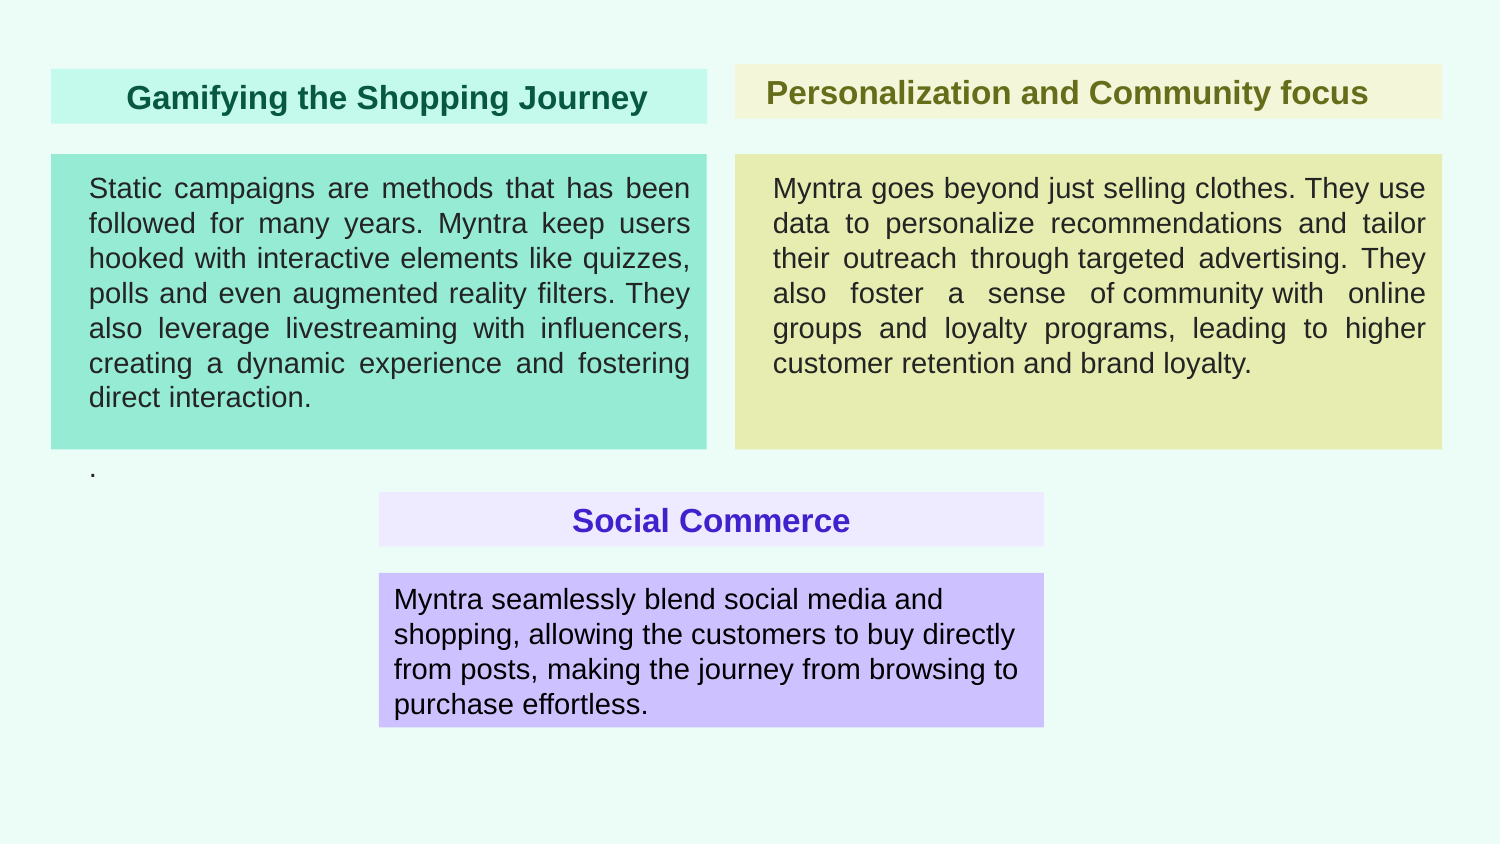

Personalization and Community focus
  Gamifying the Shopping Journey
Static campaigns are methods that has been followed for many years. Myntra keep users hooked with interactive elements like quizzes, polls and even augmented reality filters. They also leverage livestreaming with influencers, creating a dynamic experience and fostering direct interaction.

.
Myntra goes beyond just selling clothes. They use data to personalize recommendations and tailor their outreach through targeted advertising. They also foster a sense of community with online groups and loyalty programs, leading to higher customer retention and brand loyalty.
Social Commerce
Myntra seamlessly blend social media and shopping, allowing the customers to buy directly from posts, making the journey from browsing to purchase effortless.